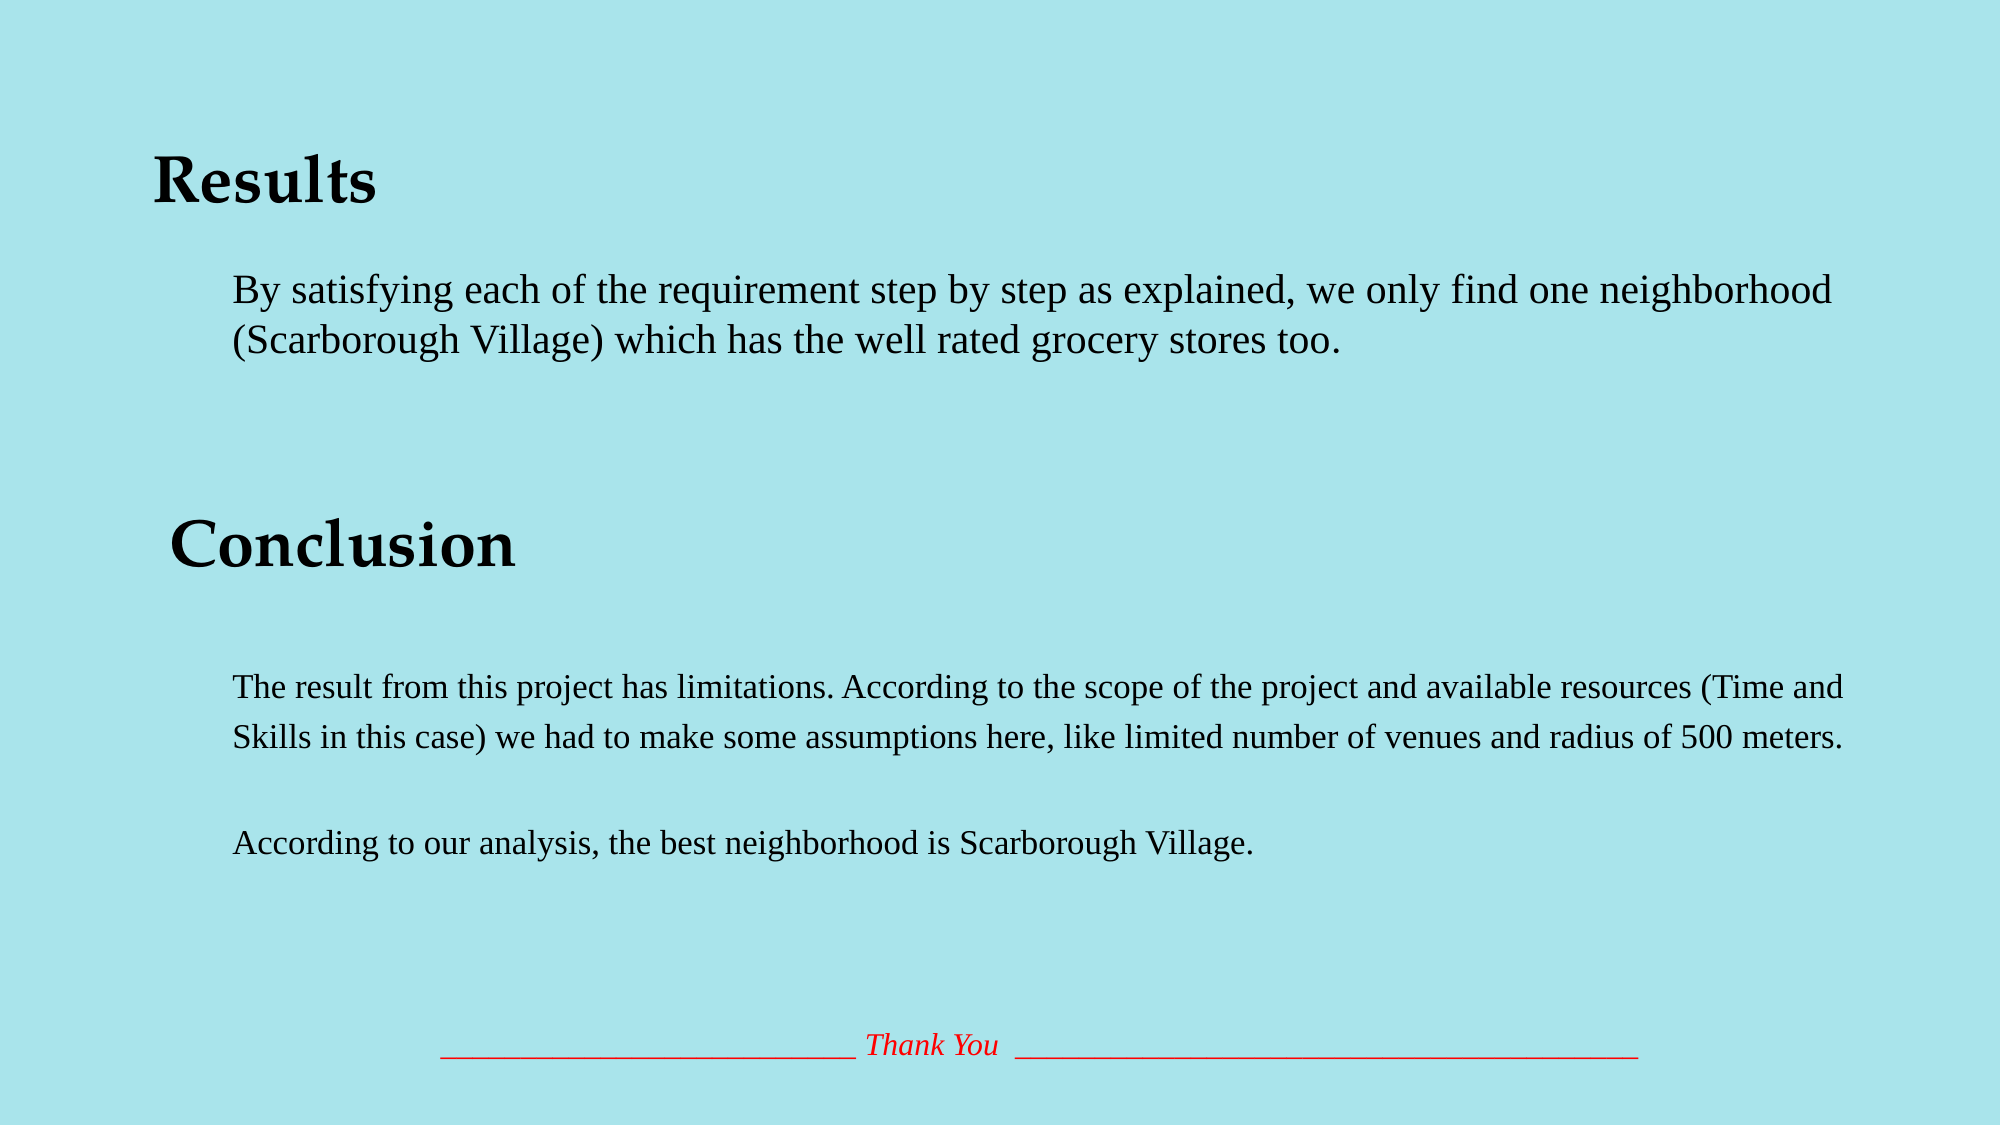

# Results
By satisfying each of the requirement step by step as explained, we only find one neighborhood      (Scarborough Village) which has the well rated grocery stores too.

 Conclusion
The result from this project has limitations. According to the scope of the project and available resources (Time and Skills in this case) we had to make some assumptions here, like limited number of venues and radius of 500 meters.

According to our analysis, the best neighborhood is Scarborough Village.

__________________________ Thank You  _______________________________________